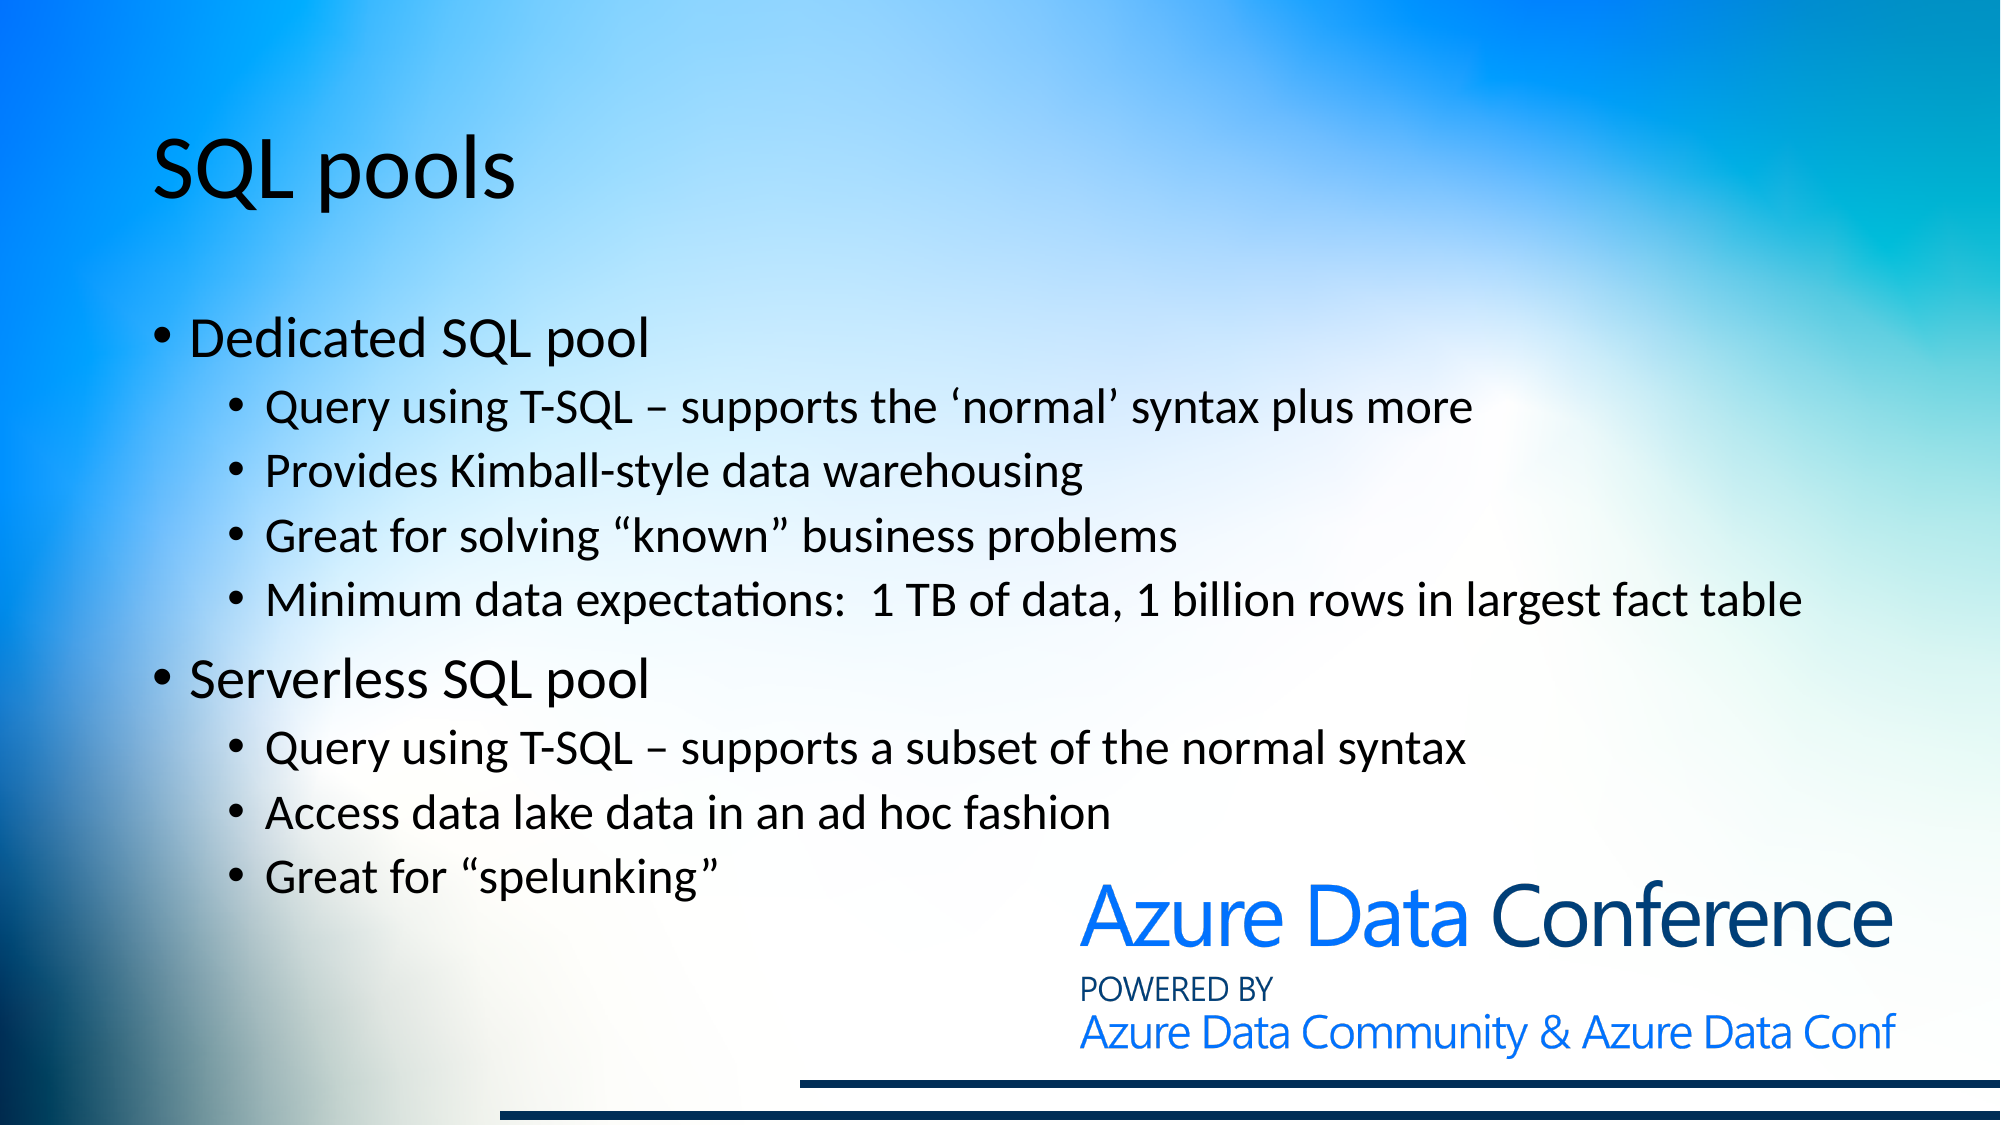

# SQL pools
Dedicated SQL pool
Query using T-SQL – supports the ‘normal’ syntax plus more
Provides Kimball-style data warehousing
Great for solving “known” business problems
Minimum data expectations:  1 TB of data, 1 billion rows in largest fact table
Serverless SQL pool
Query using T-SQL – supports a subset of the normal syntax
Access data lake data in an ad hoc fashion
Great for “spelunking”